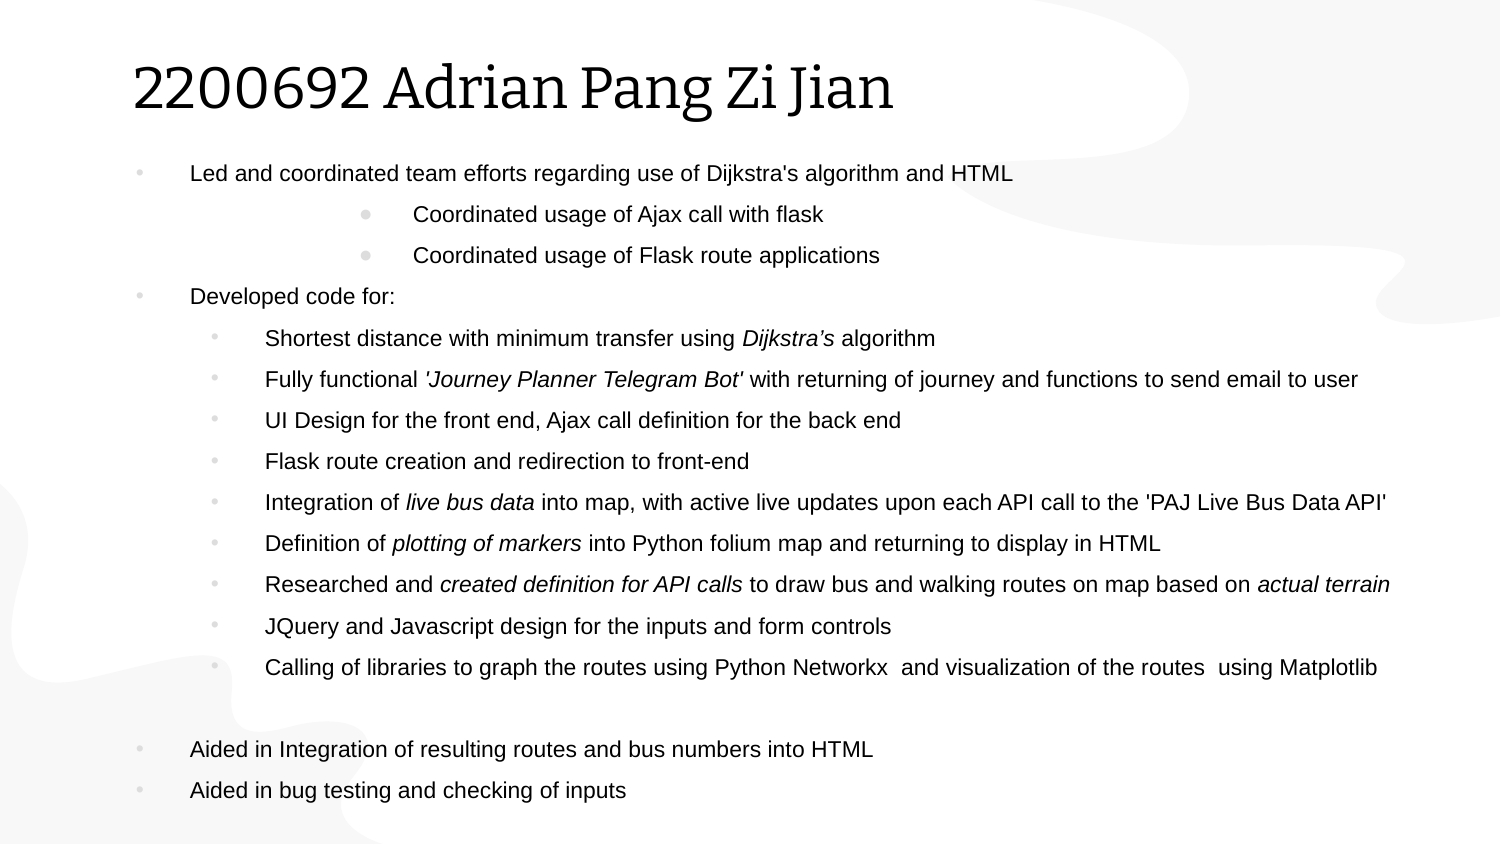

# 2200692 Adrian Pang Zi Jian​ ​
Led and coordinated team efforts regarding use of Dijkstra's algorithm and HTML
Coordinated usage of Ajax call with flask
Coordinated usage of Flask route applications
Developed code for:
Shortest distance with minimum transfer using Dijkstra’s algorithm
Fully functional 'Journey Planner Telegram Bot' with returning of journey and functions to send email to user
UI Design for the front end, Ajax call definition for the back end
Flask route creation and redirection to front-end
Integration of live bus data into map, with active live updates upon each API call to the 'PAJ Live Bus Data API'
Definition of plotting of markers into Python folium map and returning to display in HTML
Researched and created definition for API calls to draw bus and walking routes on map based on actual terrain
JQuery and Javascript design for the inputs and form controls
Calling of libraries to graph the routes using Python Networkx  and visualization of the routes  using Matplotlib

Aided in Integration of resulting routes and bus numbers into HTML
Aided in bug testing and checking of inputs